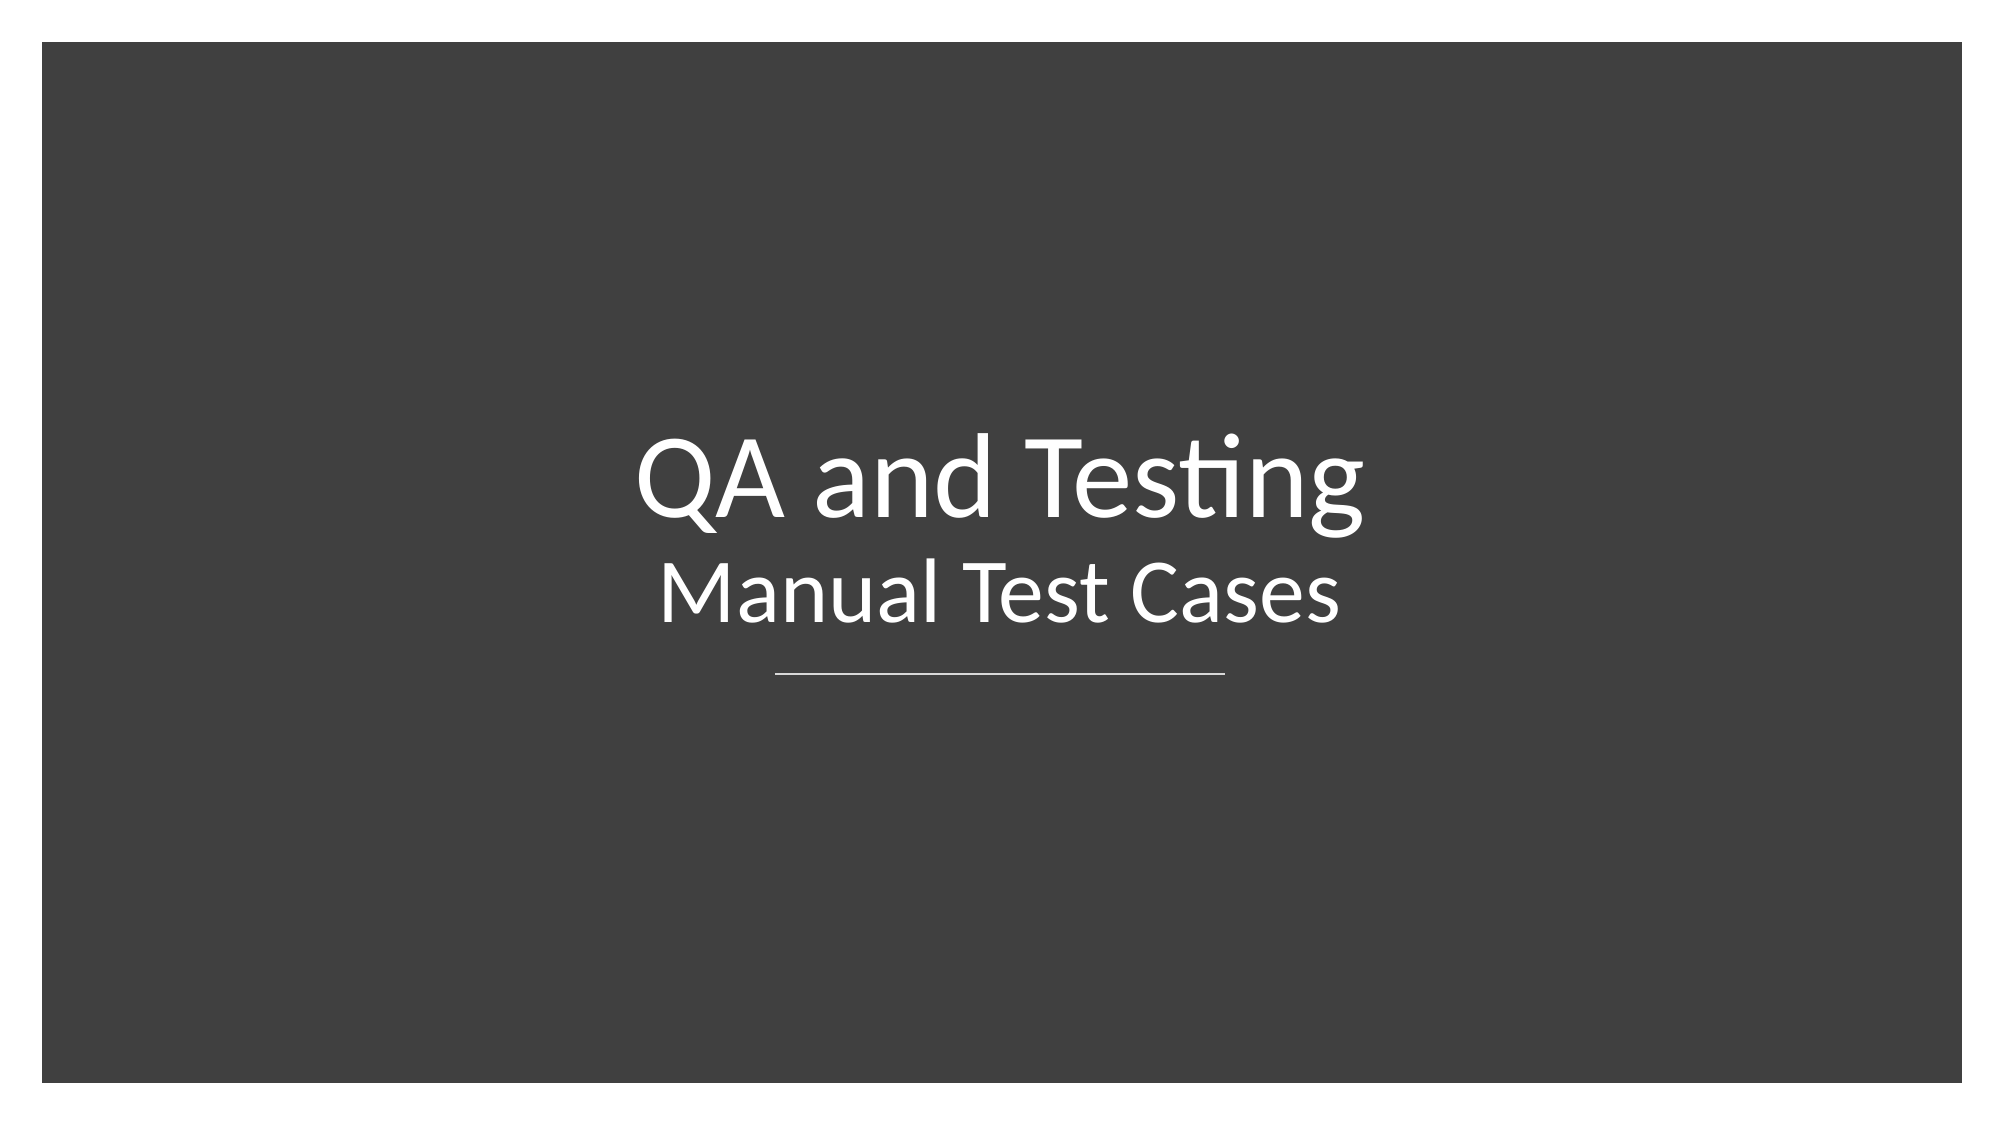

# QA and Testing Manual Test Cases